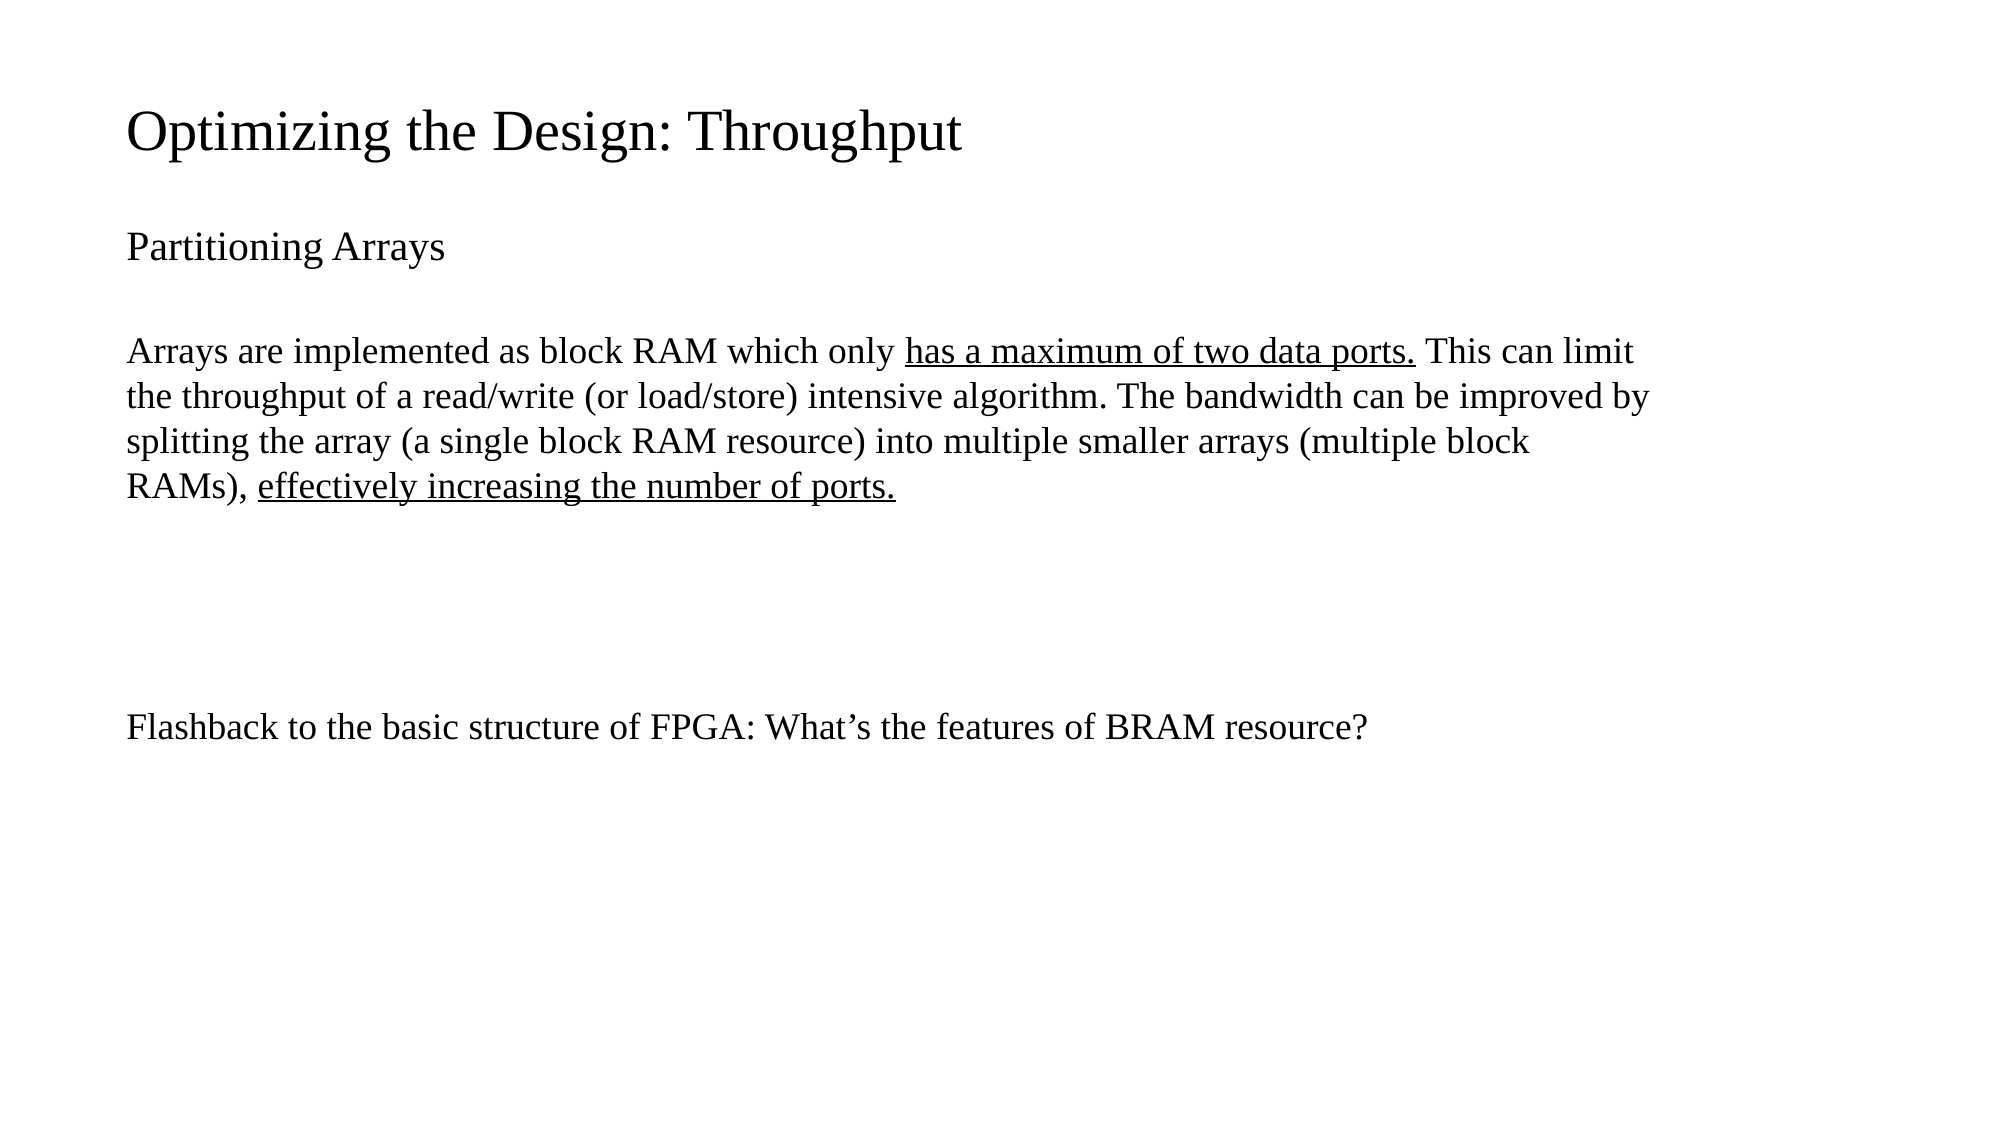

Optimizing the Design: Throughput
Partitioning Arrays
Arrays are implemented as block RAM which only has a maximum of two data ports. This can limit the throughput of a read/write (or load/store) intensive algorithm. The bandwidth can be improved by splitting the array (a single block RAM resource) into multiple smaller arrays (multiple block RAMs), effectively increasing the number of ports.
Flashback to the basic structure of FPGA: What’s the features of BRAM resource?